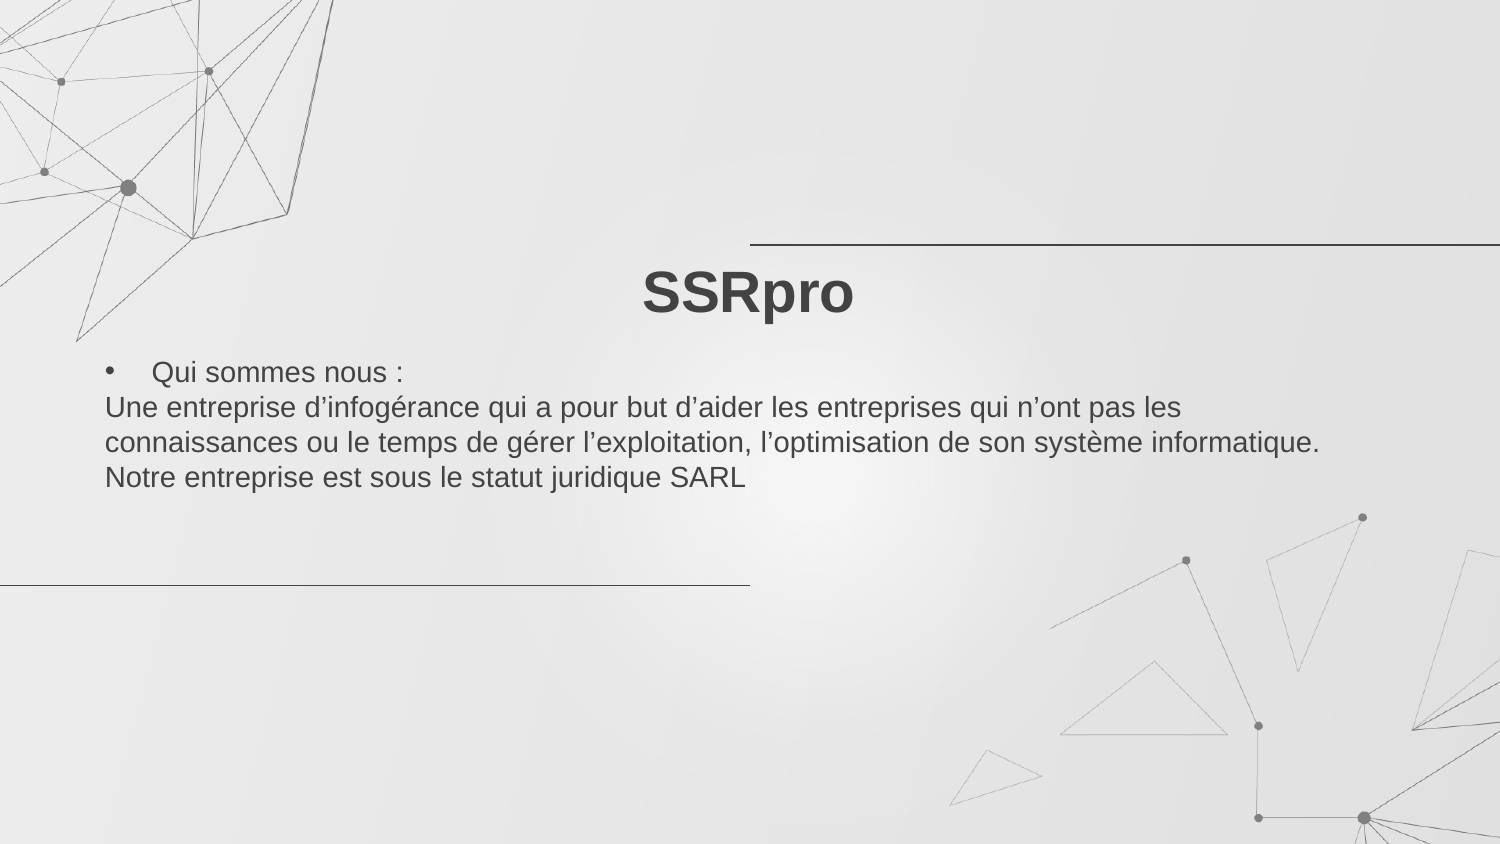

# SSRpro
Qui sommes nous :
Une entreprise d’infogérance qui a pour but d’aider les entreprises qui n’ont pas les connaissances ou le temps de gérer l’exploitation, l’optimisation de son système informatique. Notre entreprise est sous le statut juridique SARL